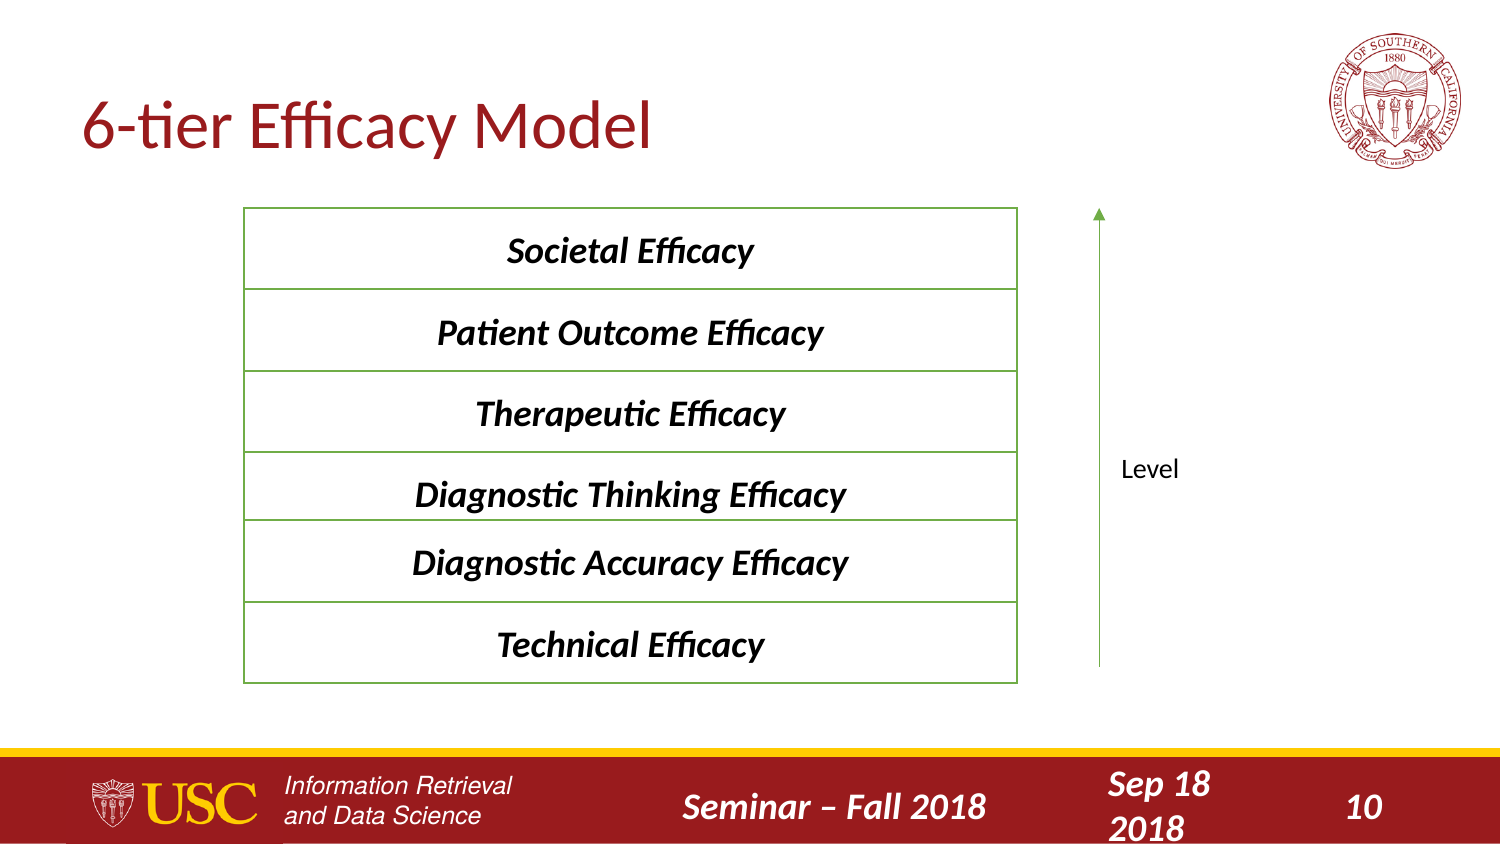

# 6-tier Efficacy Model
Societal Efficacy
Patient Outcome Efficacy
Therapeutic Efficacy
Level
Diagnostic Thinking Efficacy
Diagnostic Accuracy Efficacy
Technical Efficacy
Seminar – Fall 2018
Sep 18 2018
10